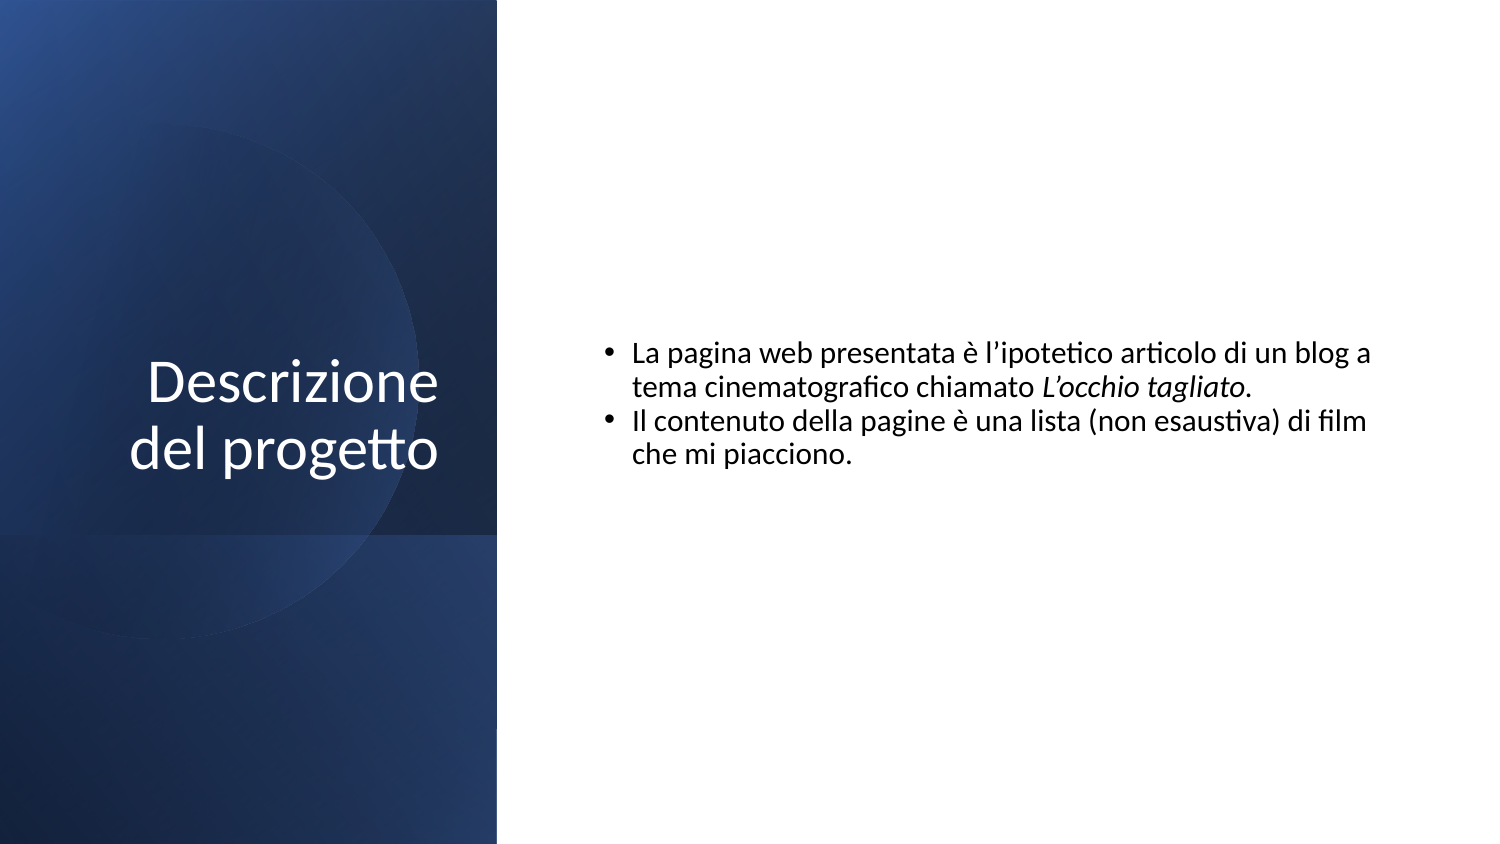

# Descrizione del progetto
La pagina web presentata è l’ipotetico articolo di un blog a tema cinematografico chiamato L’occhio tagliato.
Il contenuto della pagine è una lista (non esaustiva) di film che mi piacciono.